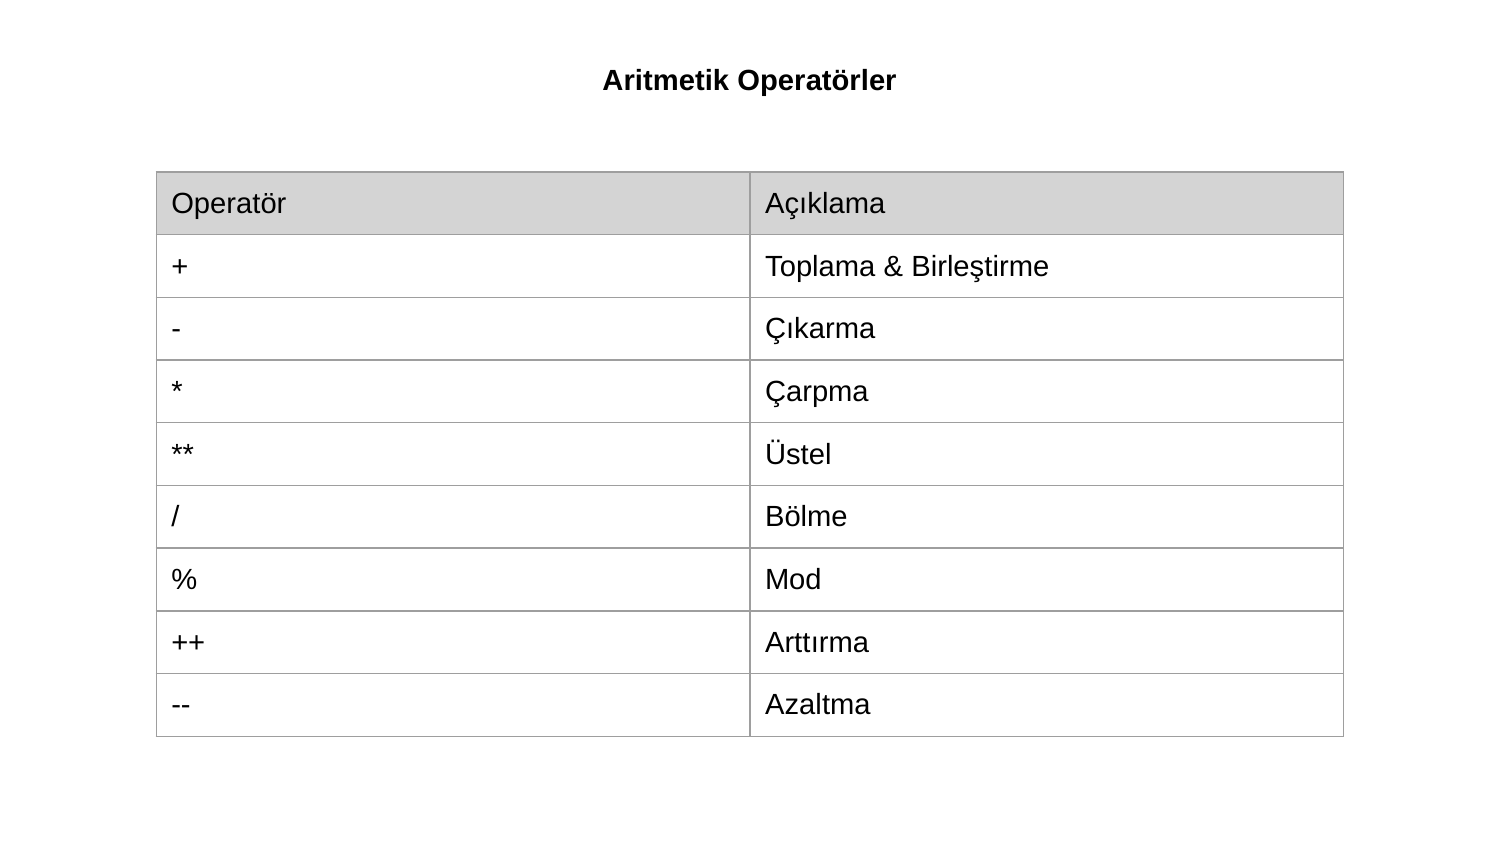

Aritmetik Operatörler
| Operatör | Açıklama |
| --- | --- |
| + | Toplama & Birleştirme |
| - | Çıkarma |
| \* | Çarpma |
| \*\* | Üstel |
| / | Bölme |
| % | Mod |
| ++ | Arttırma |
| -- | Azaltma |